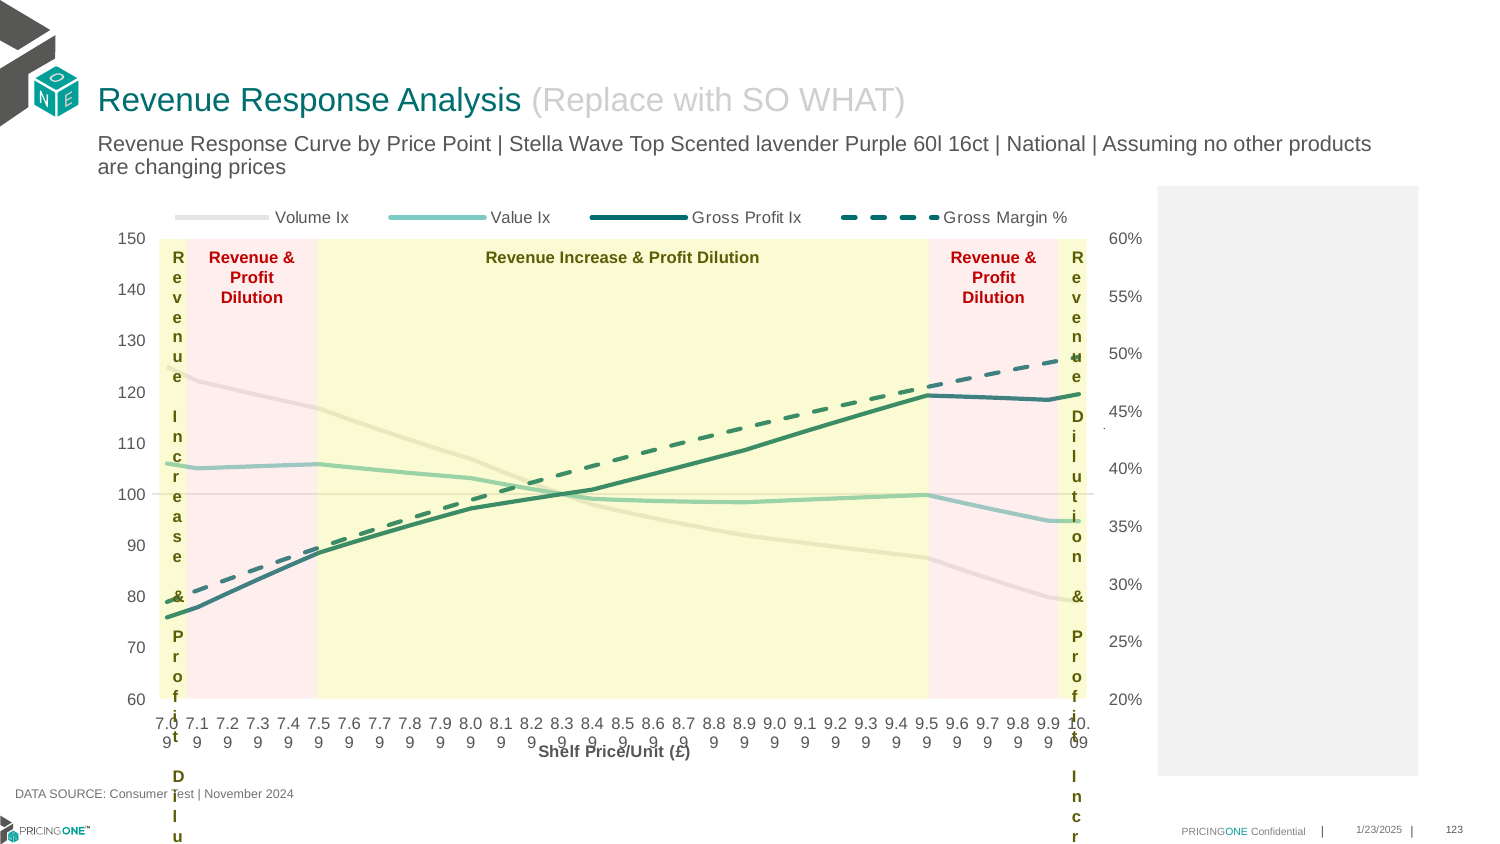

# Revenue Response Analysis (Replace with SO WHAT)

Revenue Response Curve by Price Point | Stella Wave Top Scented lavender Purple 60l 16ct | National | Assuming no other products are changing prices

### Chart:

| Category | Volume Ix | Value Ix | Gross Profit Ix | Gross Margin % |
|---|---|---|---|---|
| 7.09 | 124.91373003787916 | 105.99255039675613 | 75.8991573770656 | 0.28413957045492433 |
| 7.19 | 122.10208137977597 | 105.03346558621493 | 77.87315765438717 | 0.2940959046627833 |
| 7.29 | 120.72079838786611 | 105.25293801589402 | 80.63461450878499 | 0.3037790884122651 |
| 7.39 | 119.36537754036543 | 105.46286169793729 | 83.33087905389583 | 0.31320021035526546 |
| 7.49 | 118.0352076919211 | 105.66361059646319 | 85.96384184997736 | 0.322369766959334 |
| 7.59 | 116.7296903087198 | 105.85554044845698 | 88.53532948611017 | 0.3312977015184996 |
| 7.69 | 114.60045702170925 | 105.25535769009669 | 90.37961029123818 | 0.33999344012033966 |
| 7.79 | 112.55401669542755 | 104.68325136651808 | 92.16328825942604 | 0.3484659248427999 |
| 7.89 | 110.58752724357647 | 104.13937933272337 | 93.89143056126835 | 0.3567236444265417 |
| 7.99 | 108.69745004519602 | 103.62310266207521 | 95.56815117562451 | 0.36477466264398145 |
| 8.09 | 106.87974757067865 | 103.13313760796615 | 97.1966855182361 | 0.3726266445643278 |
| 8.19 | 104.47073505378137 | 102.02893439371907 | 98.16076258289333 | 0.3802868808944337 |
| 8.29 | 102.17999168157665 | 100.98569620312506 | 99.09413951400474 | 0.3877623105579508 |
| 8.39 | 100.0 | 100.0 | 100.0 | 0.3950595416597631 |
| 8.49 | 97.92359216931146 | 99.06843154616745 | 100.88098157278367 | 0.4021848709688354 |
| 8.59 | 96.58329145609397 | 98.84275144568645 | 102.4131513486368 | 0.4091443020402109 |
| 8.69 | 95.32424538205218 | 98.6695648882027 | 103.95320744029564 | 0.4159435620857783 |
| 8.79 | 94.13714600599509 | 98.54200081849723 | 105.49805109631627 | 0.42258811769344856 |
| 8.89 | 93.01415772742362 | 98.45430744415363 | 107.04515886656868 | 0.42908318948542346 |
| 8.99 | 91.94863581572135 | 98.40163792139174 | 108.59247137623194 | 0.4354337657981548 |
| 9.09 | 91.19204162163855 | 98.65556019372673 | 110.45102384208138 | 0.44164461545934136 |
| 9.19 | 90.44626865667757 | 98.90355343993103 | 112.27738938659024 | 0.4477202997307304 |
| 9.29 | 89.7110613035817 | 99.14572057949768 | 114.07222131876887 | 0.45366518347959234 |
| 9.39 | 88.98617213919555 | 99.38216146028076 | 115.83615277571069 | 0.4594834456363594 |
| 9.49 | 88.27136162556623 | 99.61297300222496 | 117.56979754894353 | 0.46517908899108645 |
| 9.59 | 87.56639781387466 | 99.83824933325653 | 119.27375087212401 | 0.47075594937699816 |
| 9.69 | 85.53302298127291 | 98.52236320897785 | 119.09077546311408 | 0.4762177042853883 |
| 9.79 | 83.56990851534378 | 97.24097925356868 | 118.8847910241162 | 0.48156788095254477 |
| 9.89 | 81.67529182558265 | 95.9944477537003 | 118.659600191076 | 0.4868098639560578 |
| 9.99 | 79.84727424621451 | 94.7828791131877 | 118.4185931382151 | 0.4919469023548961 |
| 10.09 | 78.99647064930323 | 94.69638306427422 | 119.54141720079556 | 0.49698211640489726 |
Revenue Increase & Profit Dilution
Revenue & Profit Dilution
Revenue Increase & Profit Dilution
Revenue & Profit Dilution
Revenue Dilution & Profit Increase

DATA SOURCE: Consumer Test | November 2024

1/23/2025
123